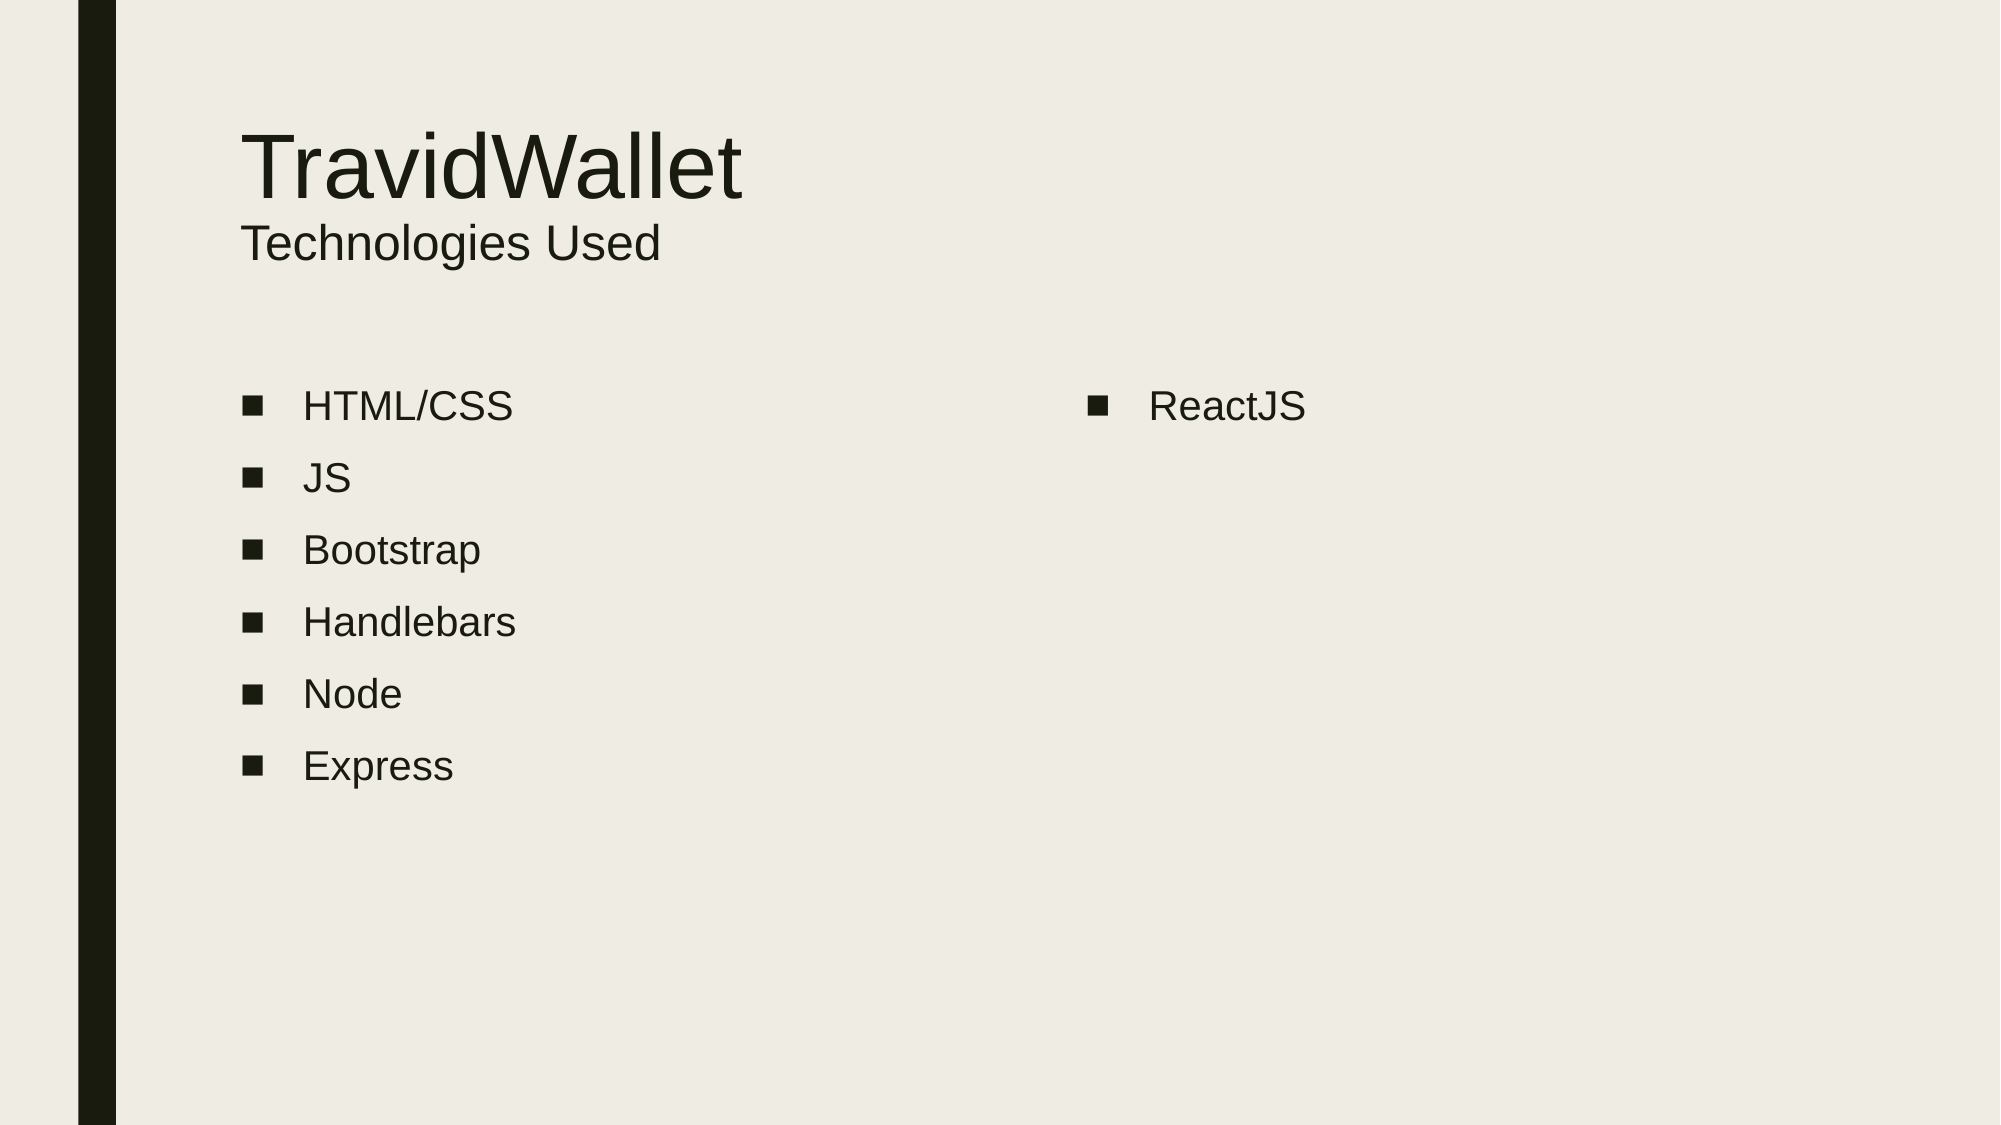

# TravidWallet Technologies Used
HTML/CSS
JS
Bootstrap
Handlebars
Node
Express
ReactJS